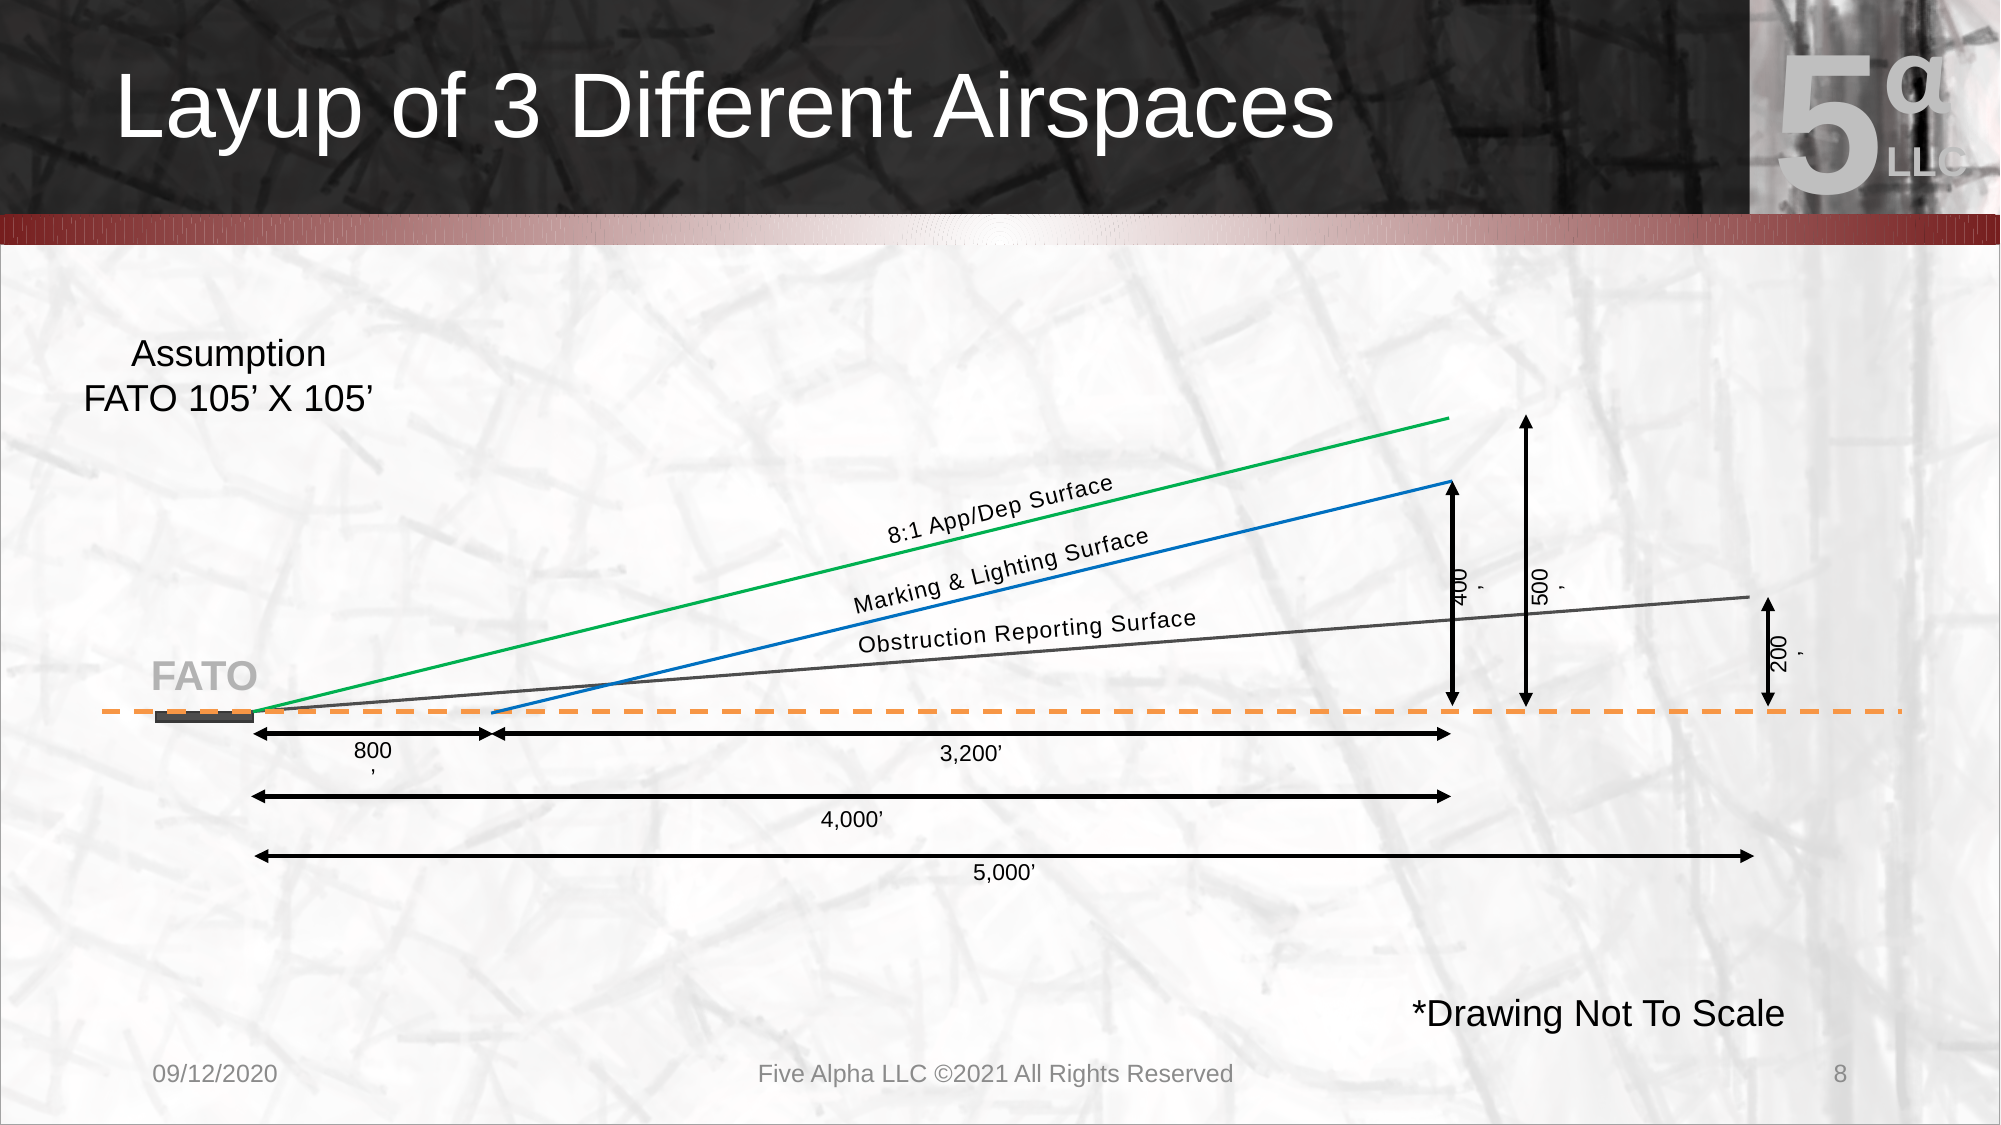

# Layup of 3 Different Airspaces
Assumption
FATO 105’ X 105’
8:1 App/Dep Surface
Marking & Lighting Surface
400’
500’
Obstruction Reporting Surface
200’
FATO

3,200’
800’
4,000’
5,000’
*Drawing Not To Scale
09/12/2020
Five Alpha LLC ©2021 All Rights Reserved
8